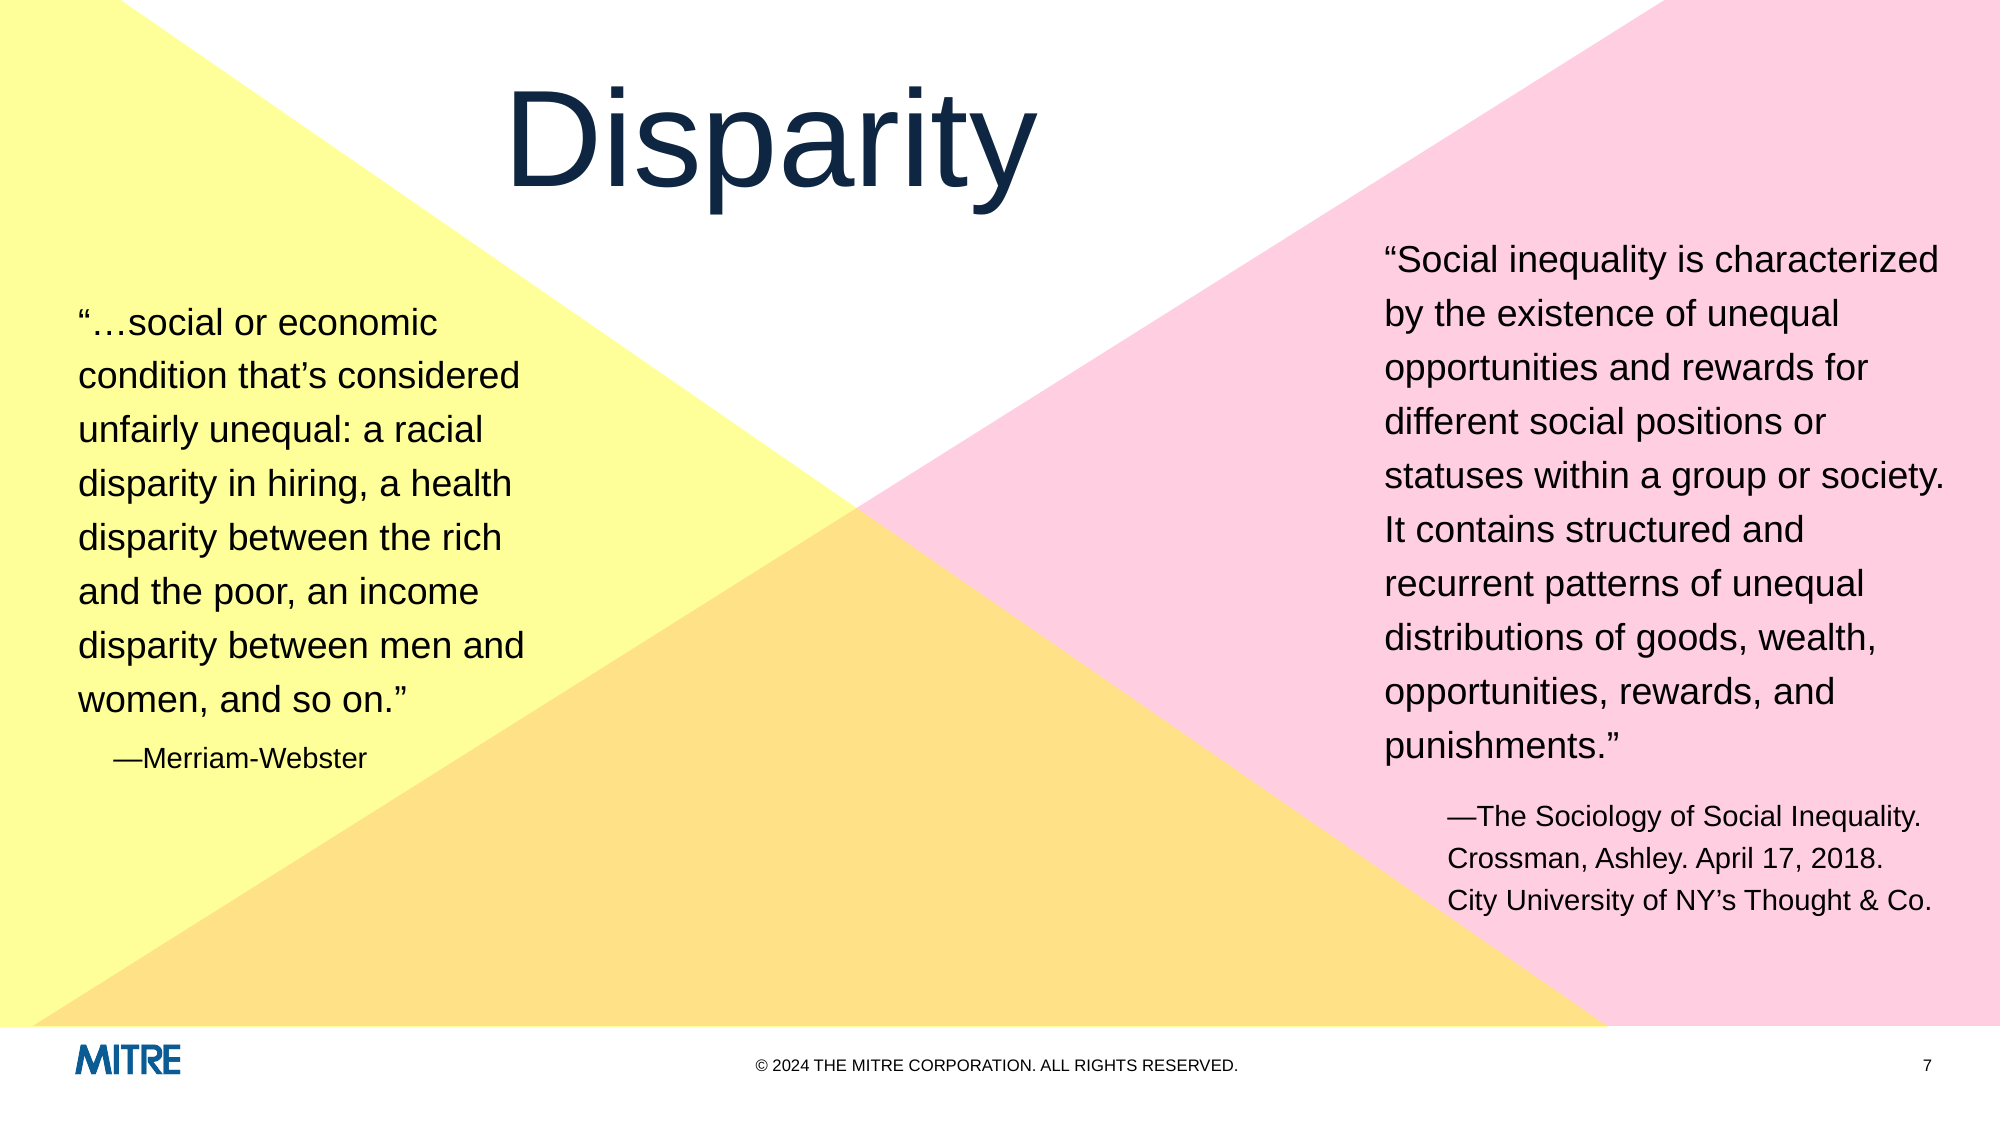

“Social inequality is characterized by the existence of unequal opportunities and rewards for different social positions or statuses within a group or society. It contains structured and recurrent patterns of unequal distributions of goods, wealth, opportunities, rewards, and punishments.”
—The Sociology of Social Inequality. Crossman, Ashley. April 17, 2018.
City University of NY’s Thought & Co.
“…social or economic condition that’s considered unfairly unequal: a racial disparity in hiring, a health disparity between the rich and the poor, an income disparity between men and women, and so on.”
—Merriam-Webster
# Disparity
© 2024 THE MITRE CORPORATION. ALL RIGHTS RESERVED.
7